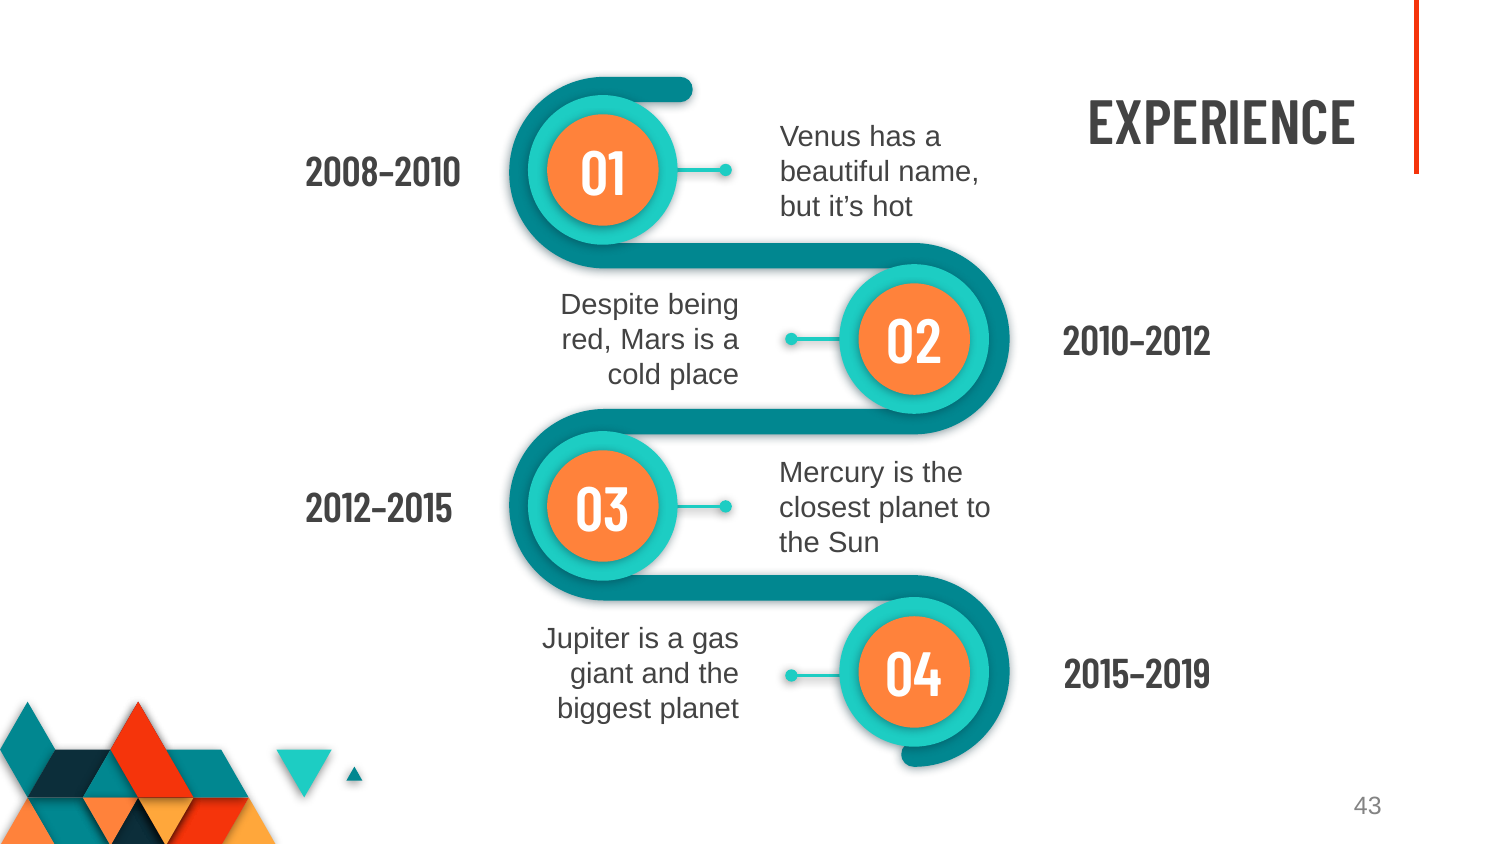

# EXPERIENCE
01
Venus has a beautiful name, but it’s hot
2008–2010
02
Despite being red, Mars is a cold place
2010–2012
03
Mercury is the closest planet to the Sun
2012–2015
04
Jupiter is a gas giant and the biggest planet
2015–2019
43